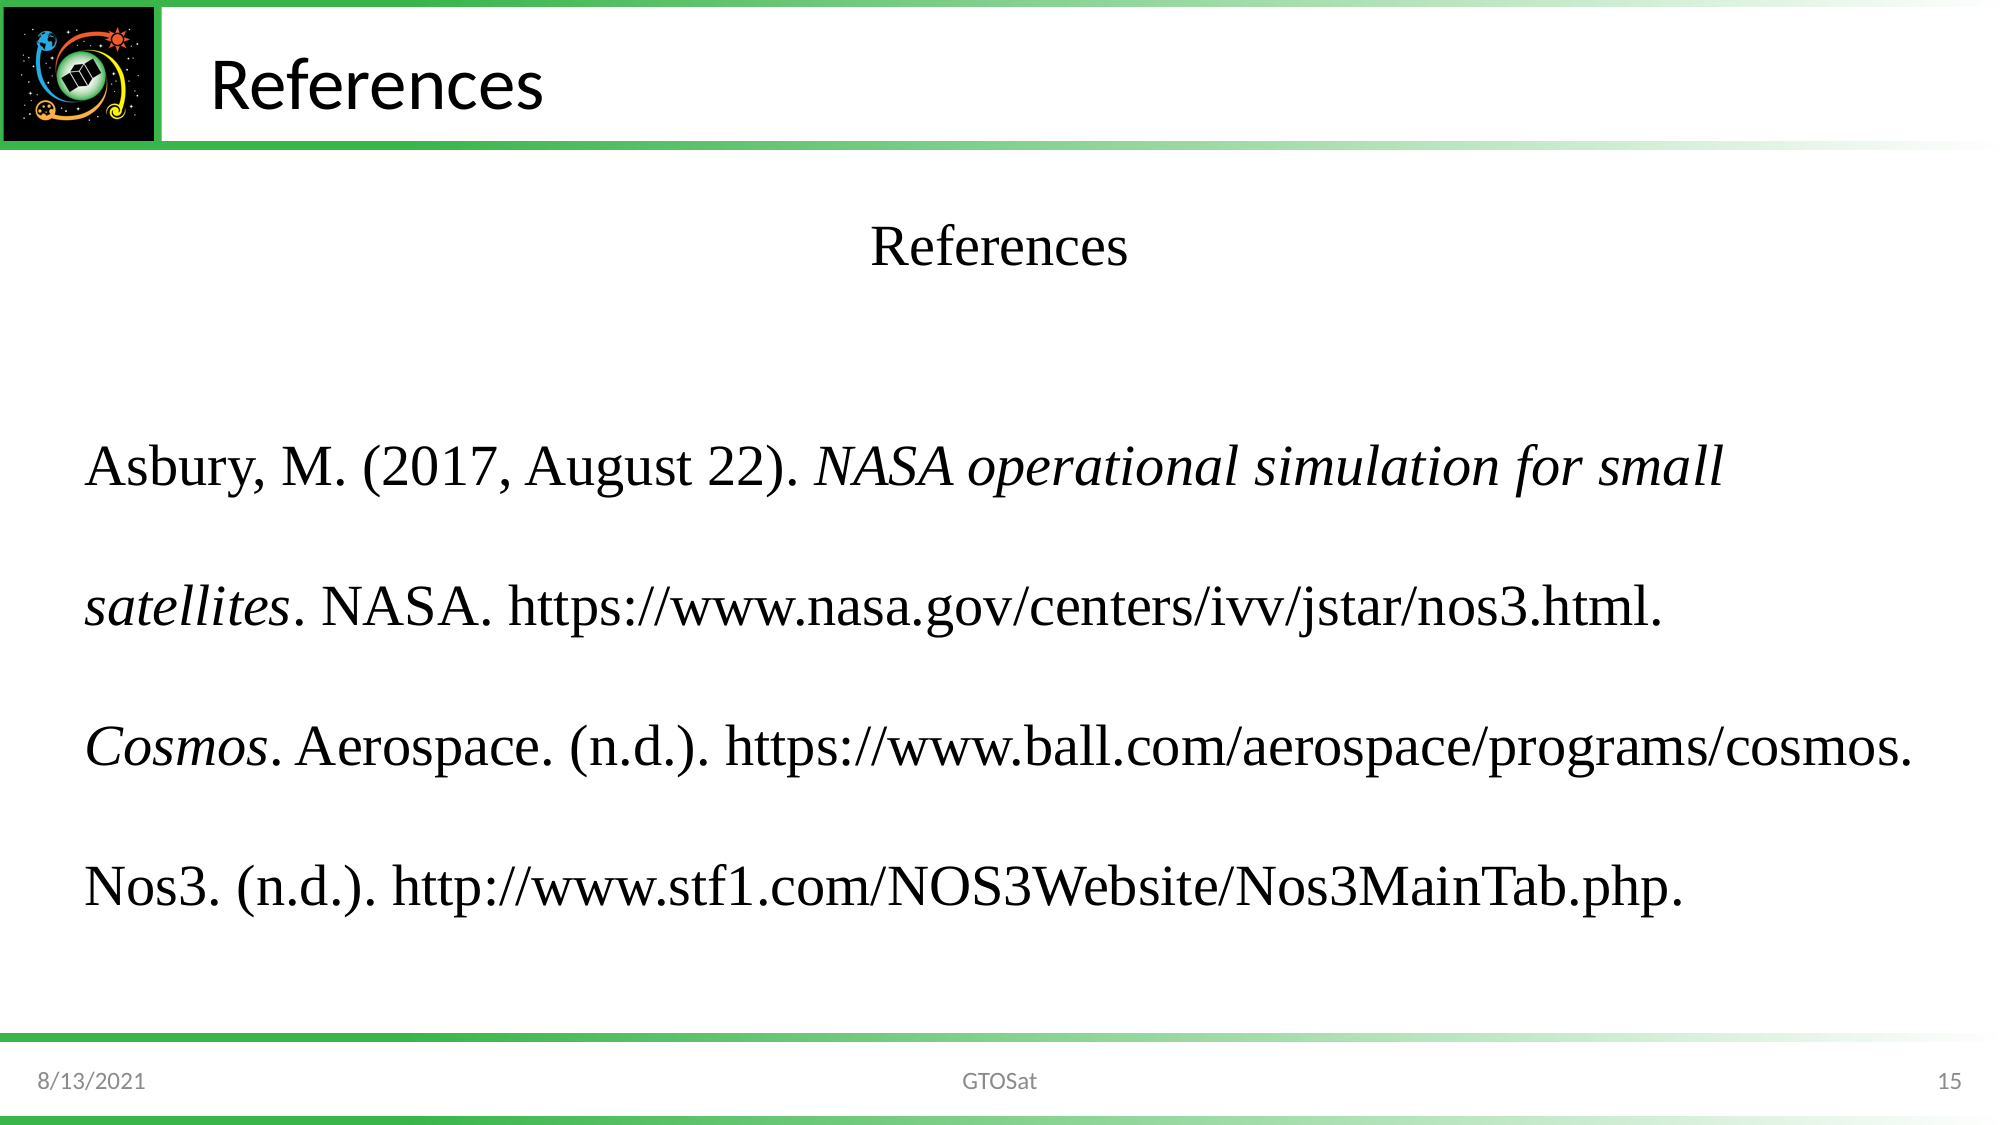

# References
References

Asbury, M. (2017, August 22). NASA operational simulation for small satellites. NASA. https://www.nasa.gov/centers/ivv/jstar/nos3.html.
Cosmos. Aerospace. (n.d.). https://www.ball.com/aerospace/programs/cosmos.
Nos3. (n.d.). http://www.stf1.com/NOS3Website/Nos3MainTab.php.
8/13/2021
15
GTOSat